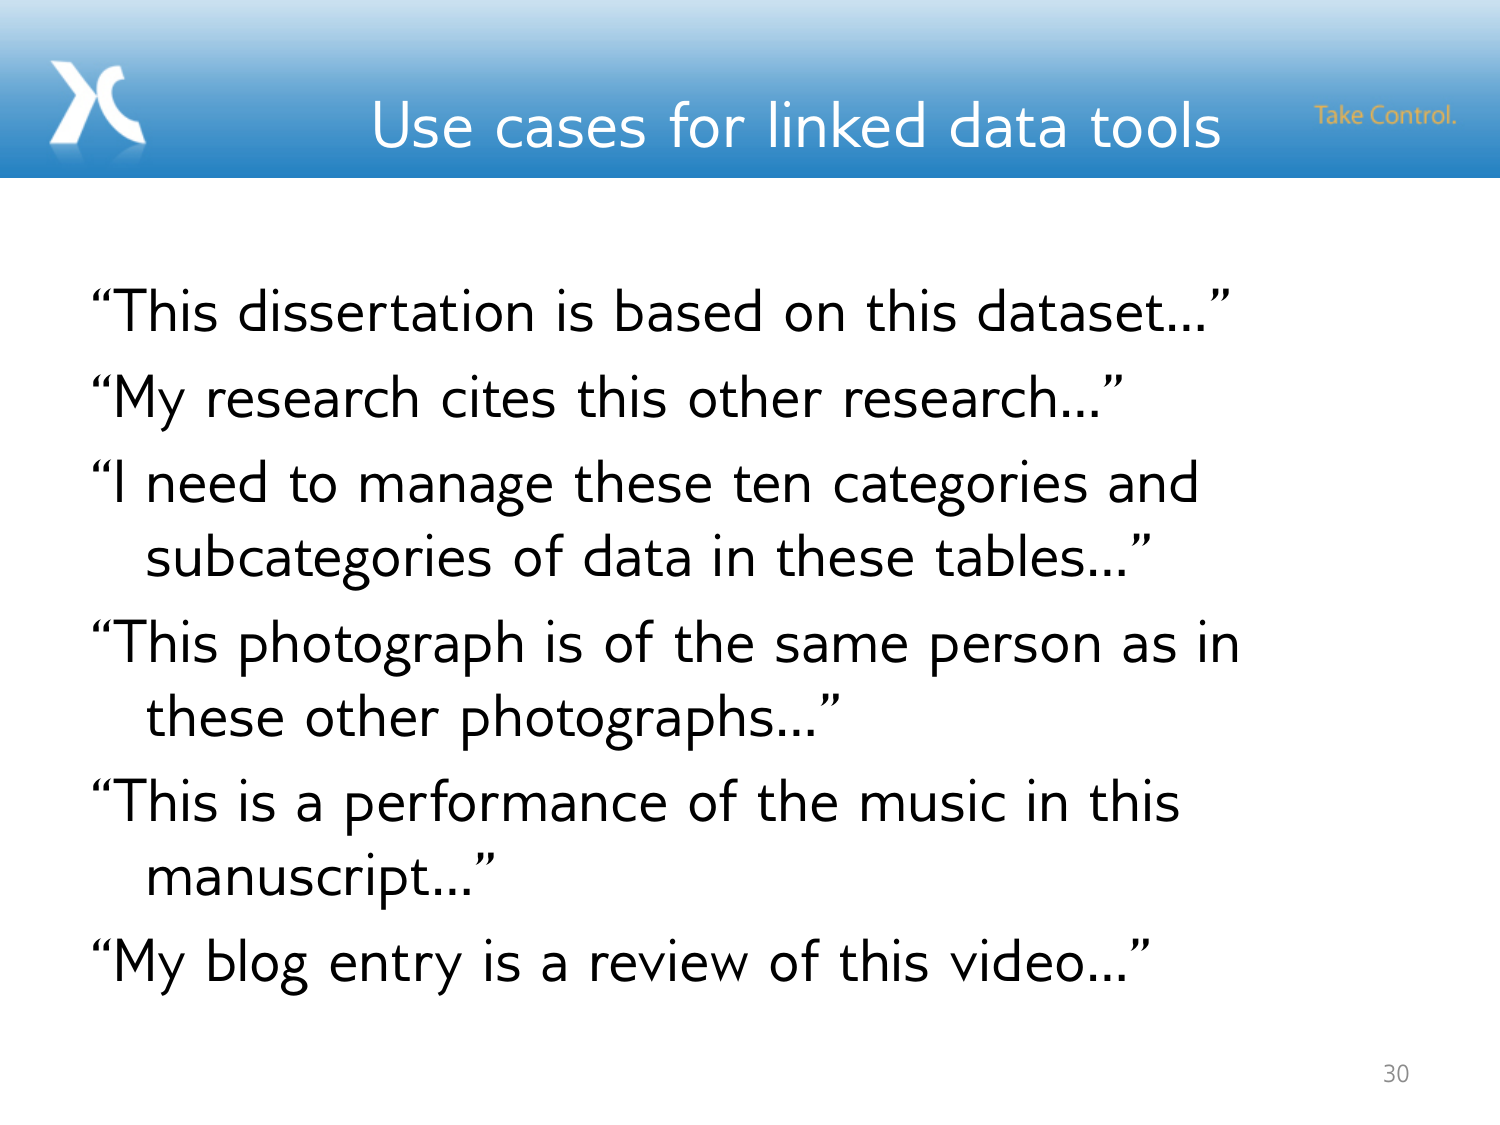

# Use cases for linked data tools
“This dissertation is based on this dataset…”
“My research cites this other research…”
“I need to manage these ten categories and subcategories of data in these tables…”
“This photograph is of the same person as in these other photographs…”
“This is a performance of the music in this manuscript…”
“My blog entry is a review of this video…”

30